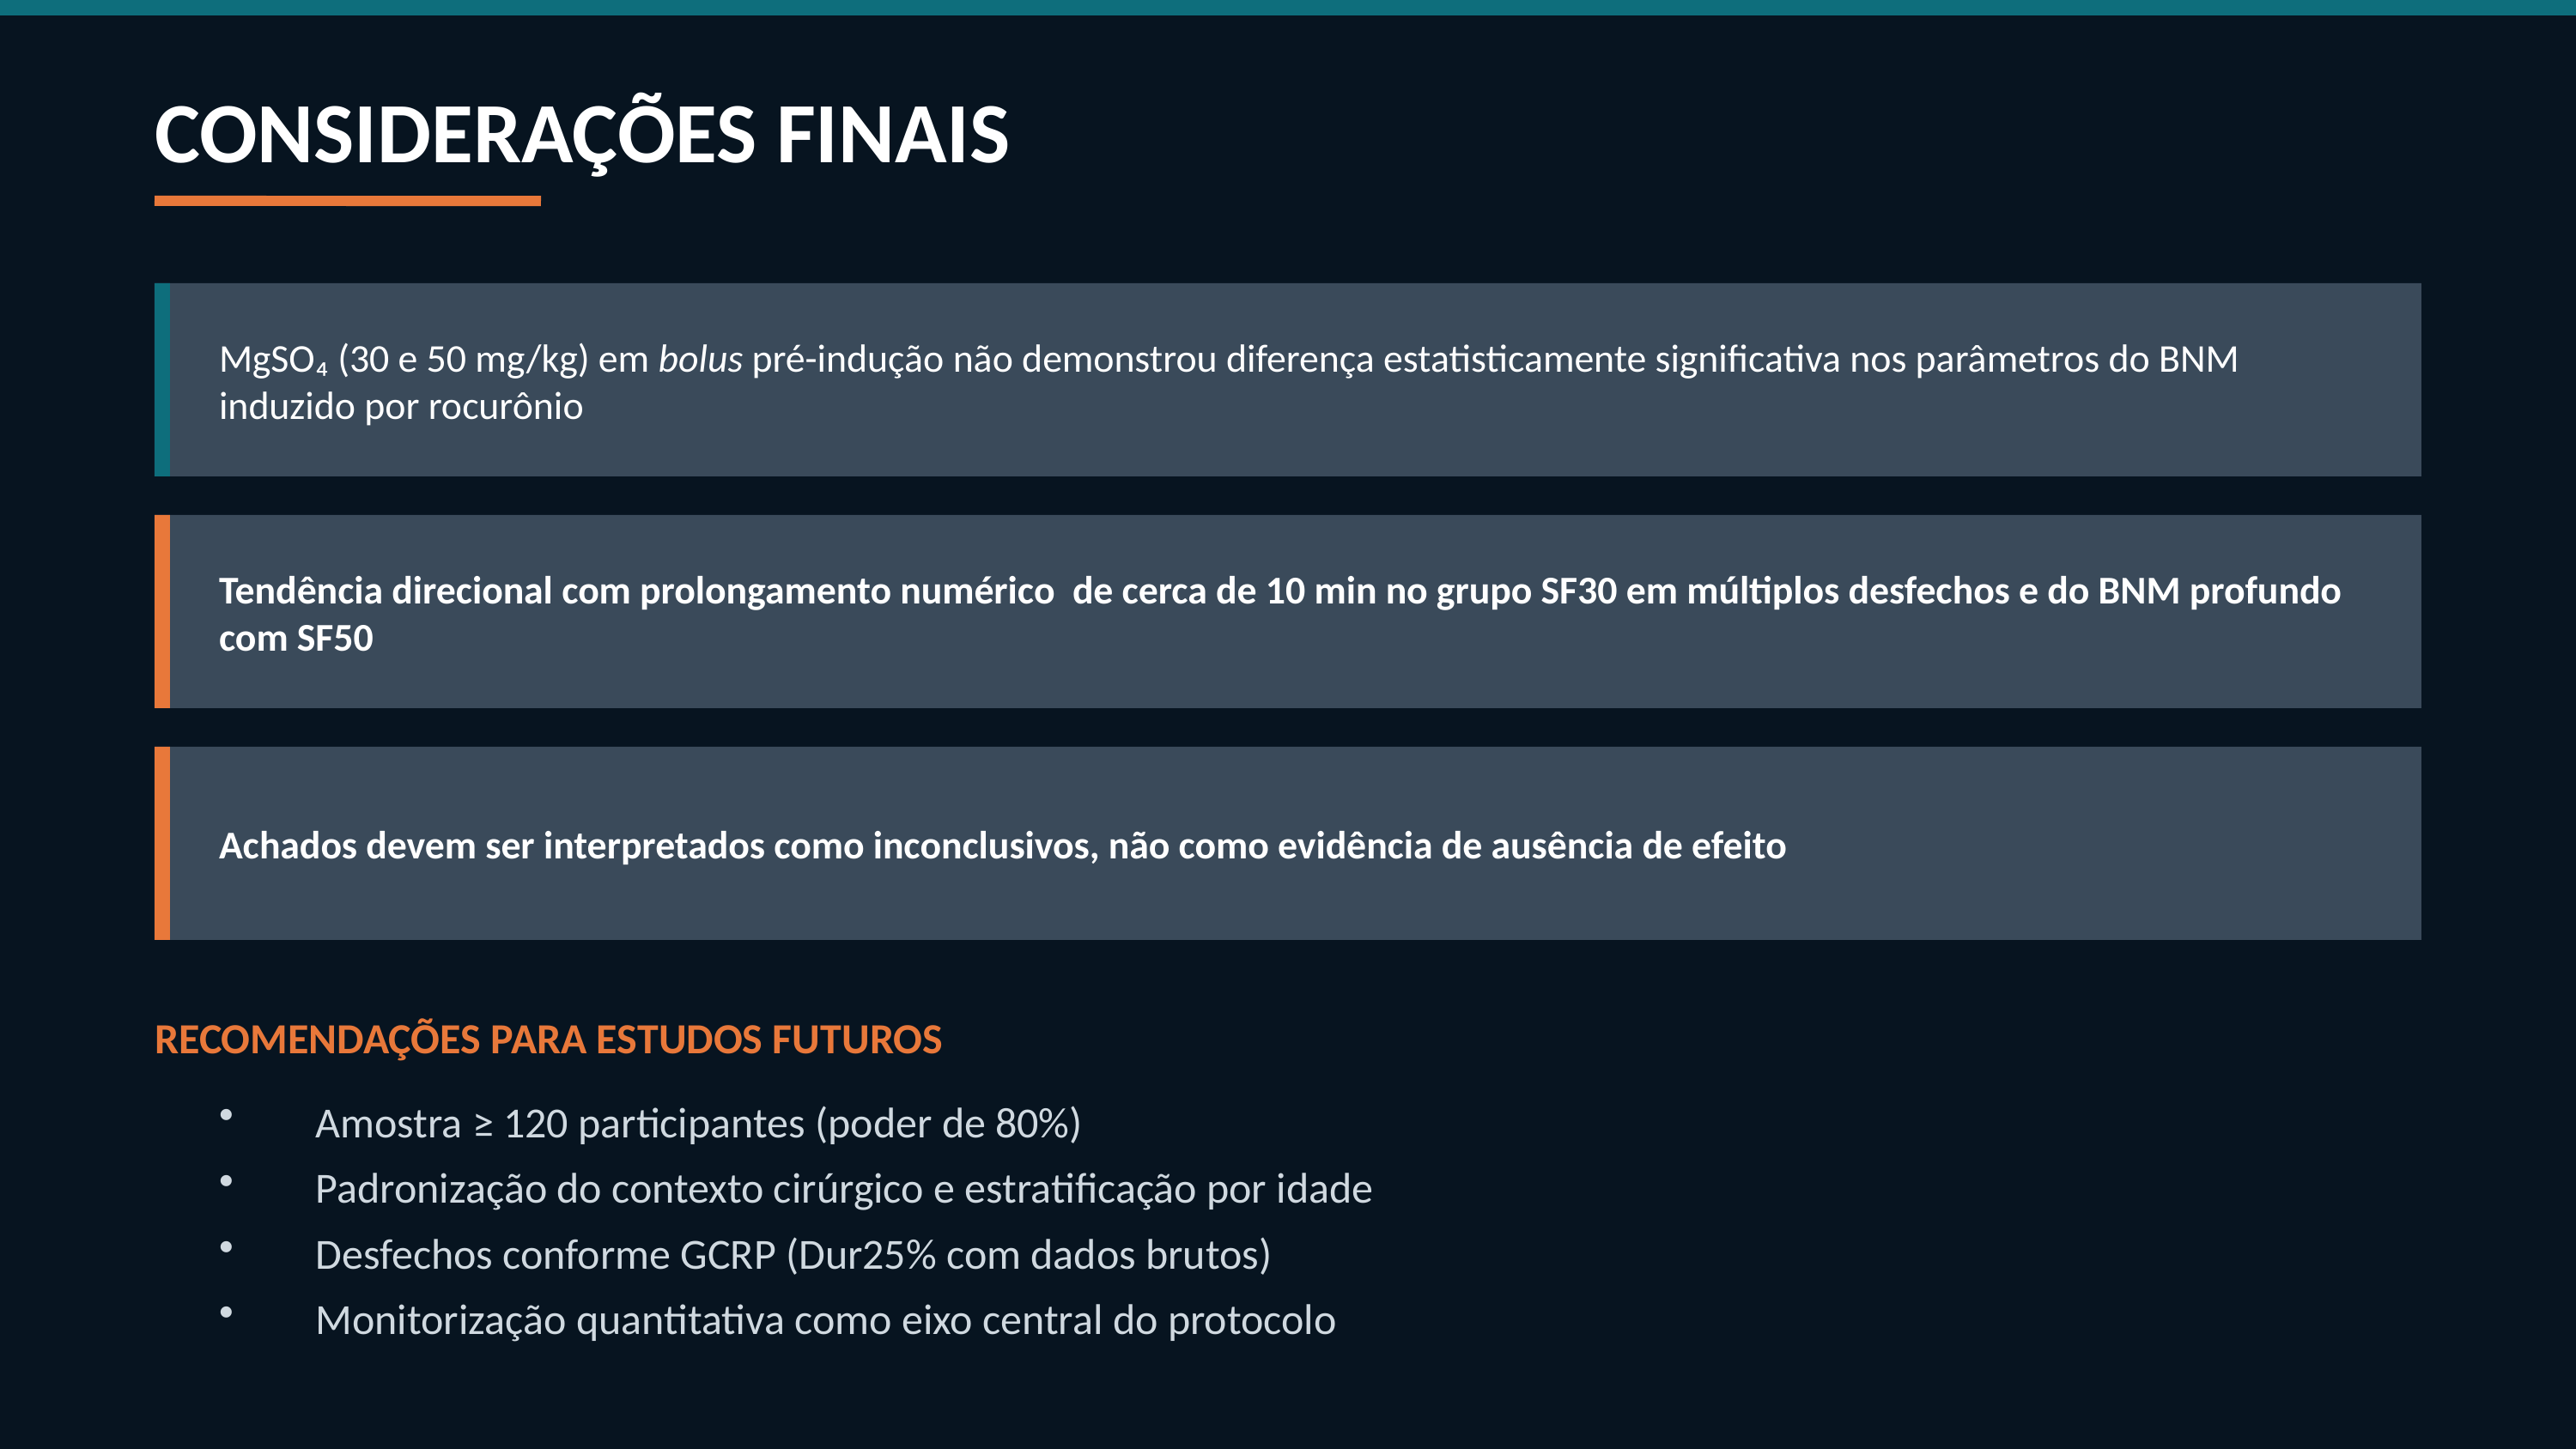

CONSIDERAÇÕES FINAIS

MgSO₄ (30 e 50 mg/kg) em bolus pré-indução não demonstrou diferença estatisticamente significativa nos parâmetros do BNM induzido por rocurônio

Tendência direcional com prolongamento numérico  de cerca de 10 min no grupo SF30 em múltiplos desfechos e do BNM profundo com SF50

Achados devem ser interpretados como inconclusivos, não como evidência de ausência de efeito
RECOMENDAÇÕES PARA ESTUDOS FUTUROS
Amostra ≥ 120 participantes (poder de 80%)
Padronização do contexto cirúrgico e estratificação por idade
Desfechos conforme GCRP (Dur25% com dados brutos)
Monitorização quantitativa como eixo central do protocolo